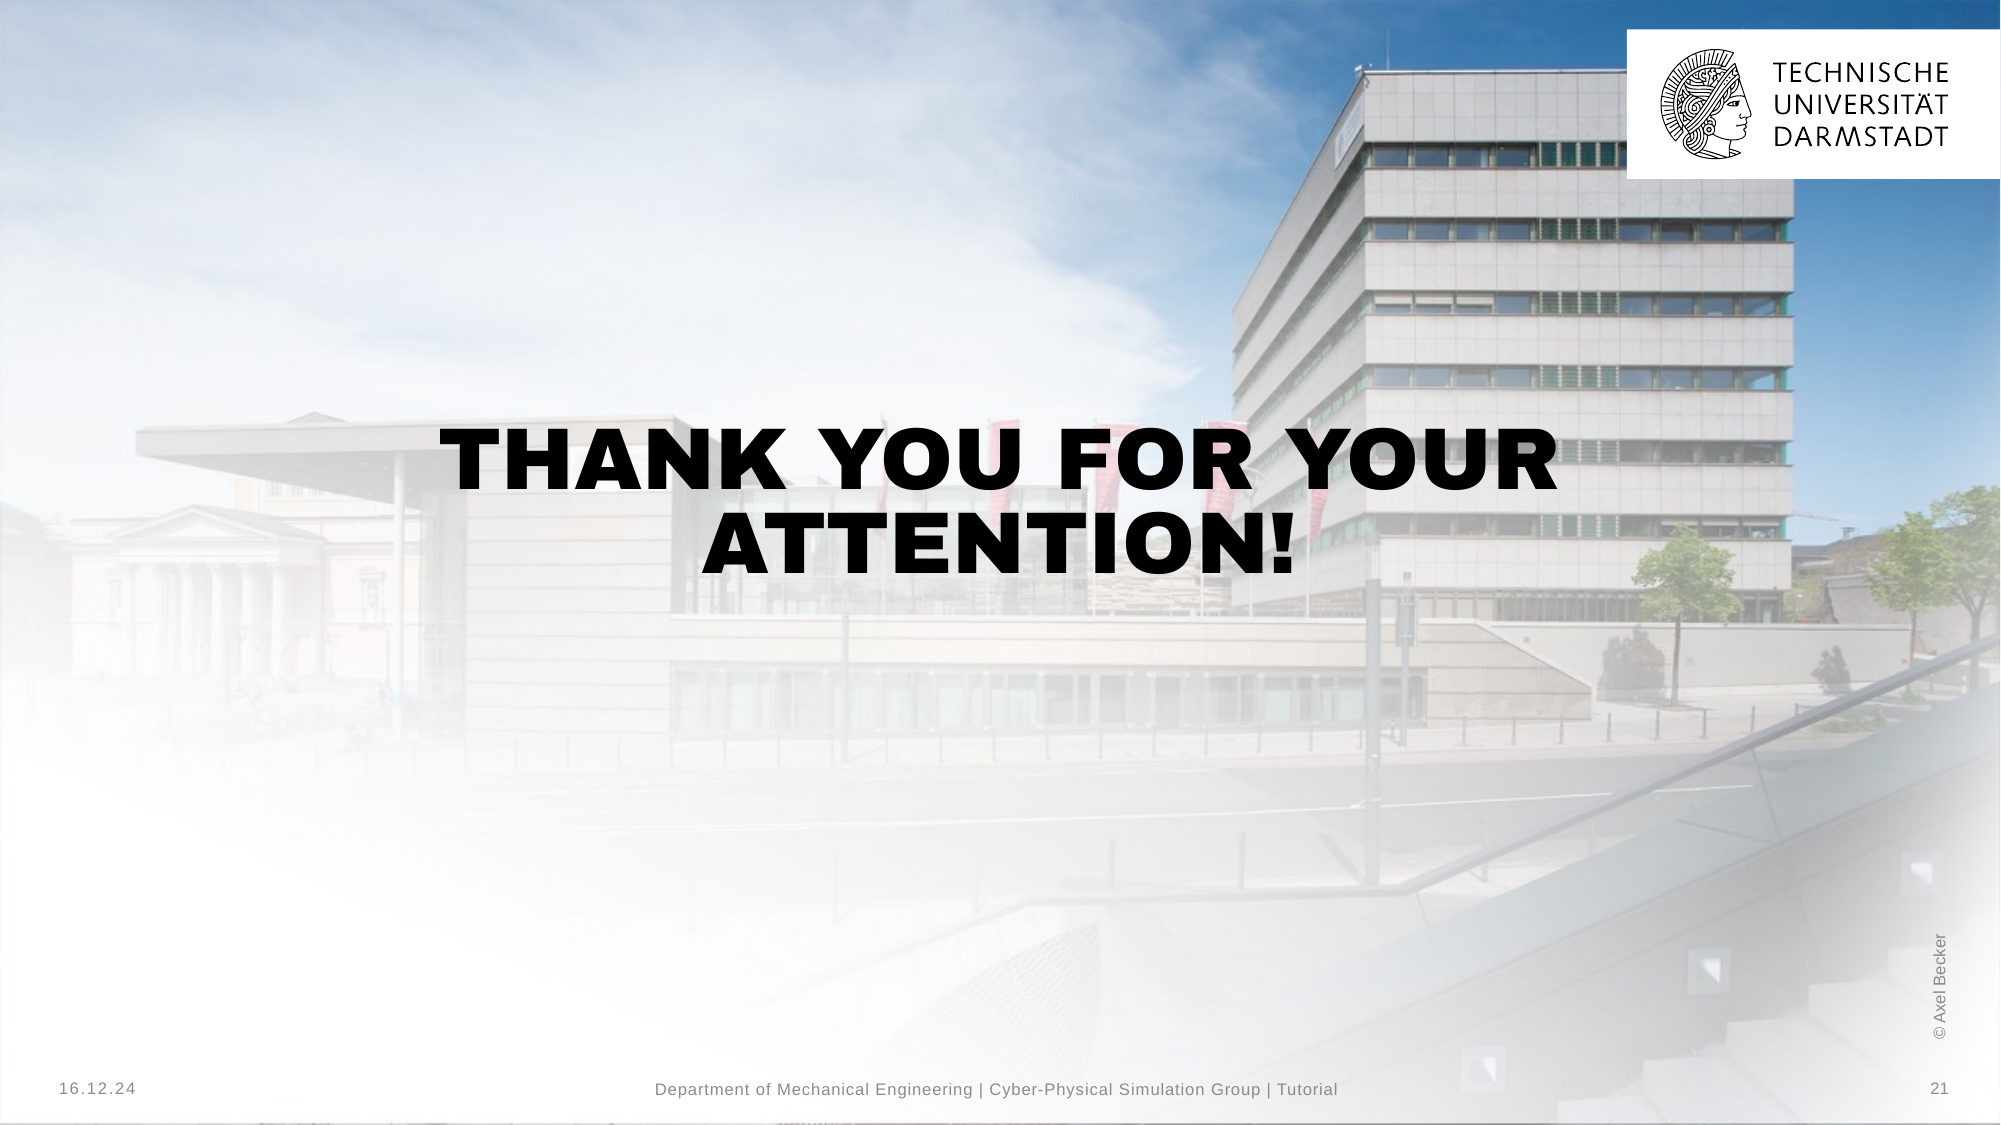

# Thank you for your attention!

16.12.24
21